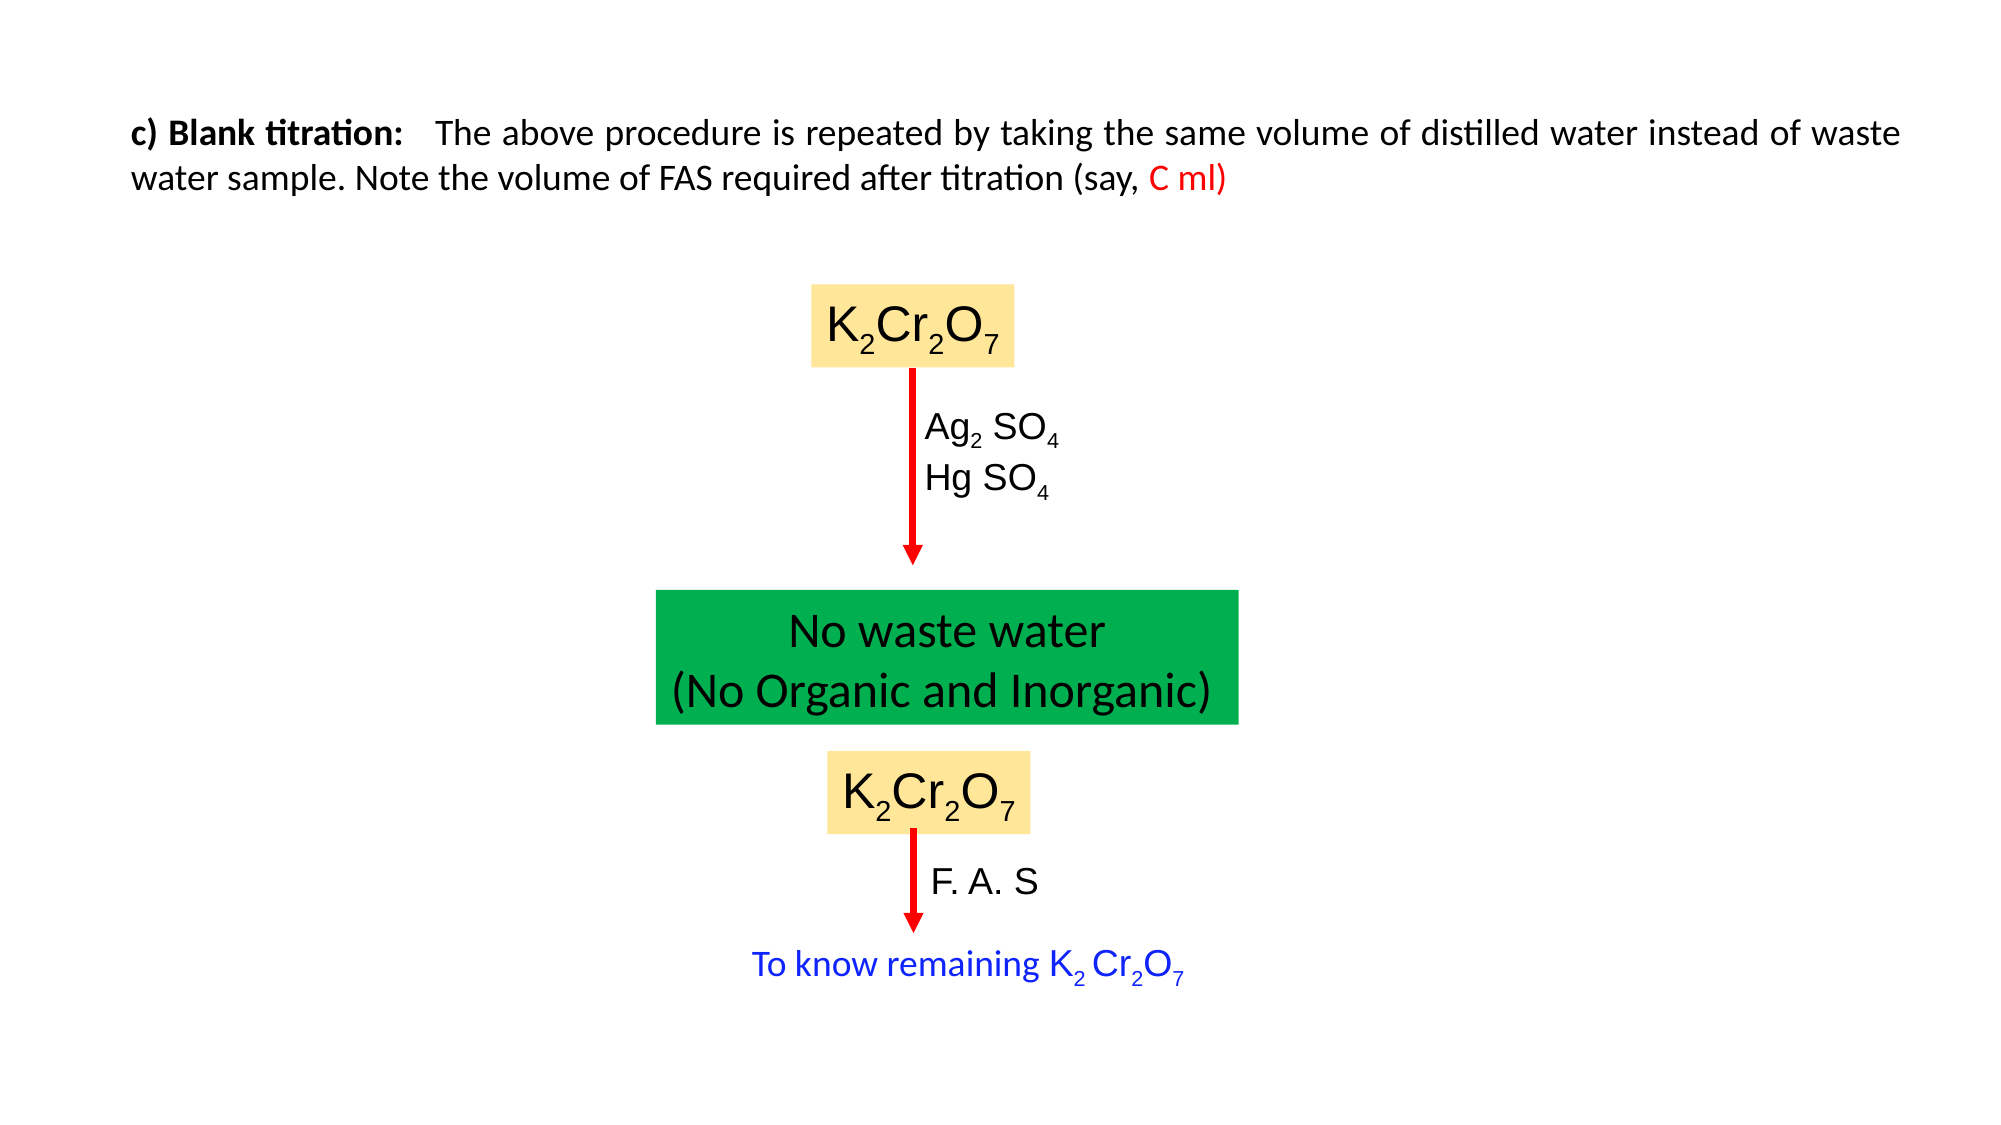

c) Blank titration:   The above procedure is repeated by taking the same volume of distilled water instead of waste water sample. Note the volume of FAS required after titration (say, C ml)
K2Cr2O7
Ag2 SO4
Hg SO4
No waste water
(No Organic and Inorganic)
K2Cr2O7
F. A. S
To know remaining K2 Cr2O7